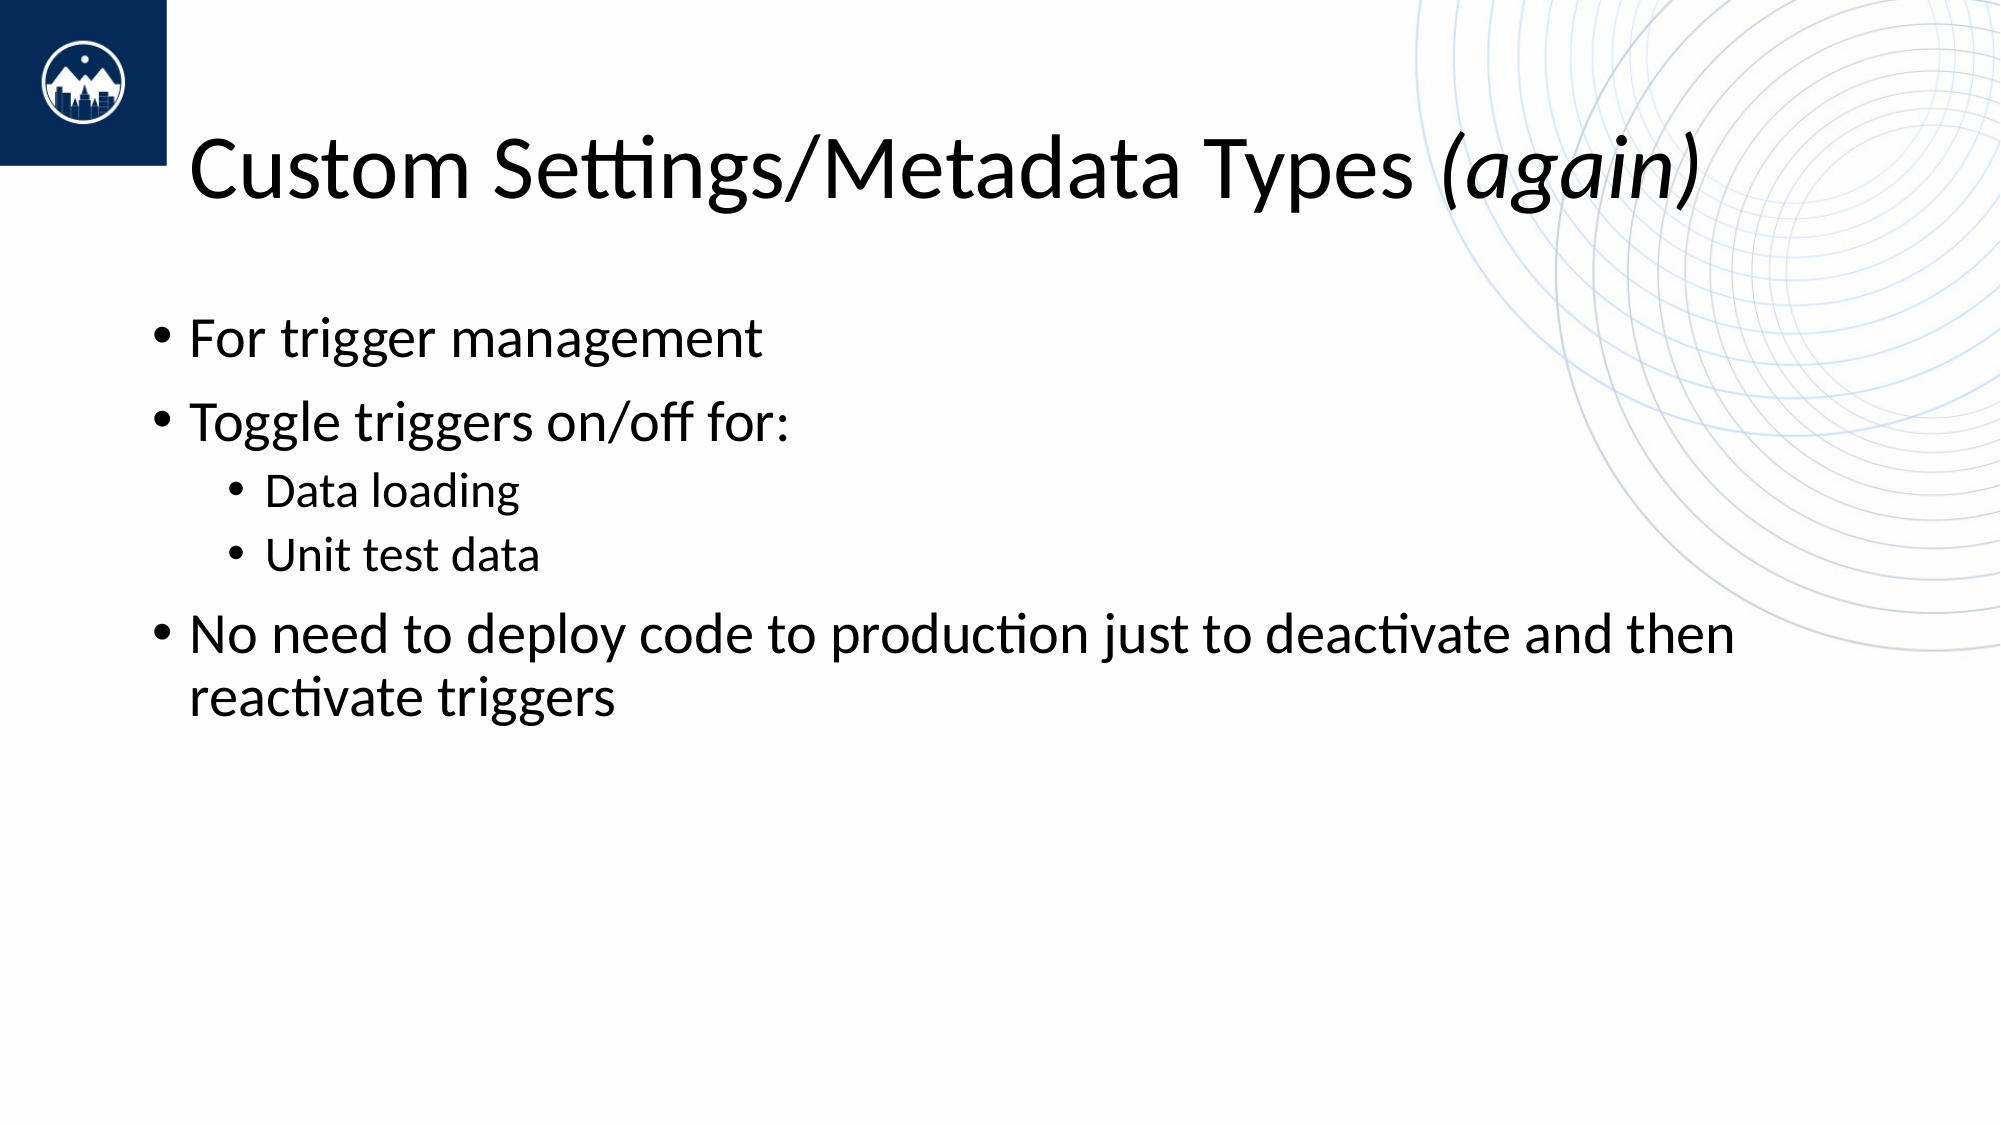

# Custom Settings/Metadata Types (again)
For trigger management
Toggle triggers on/off for:
Data loading
Unit test data
No need to deploy code to production just to deactivate and then reactivate triggers